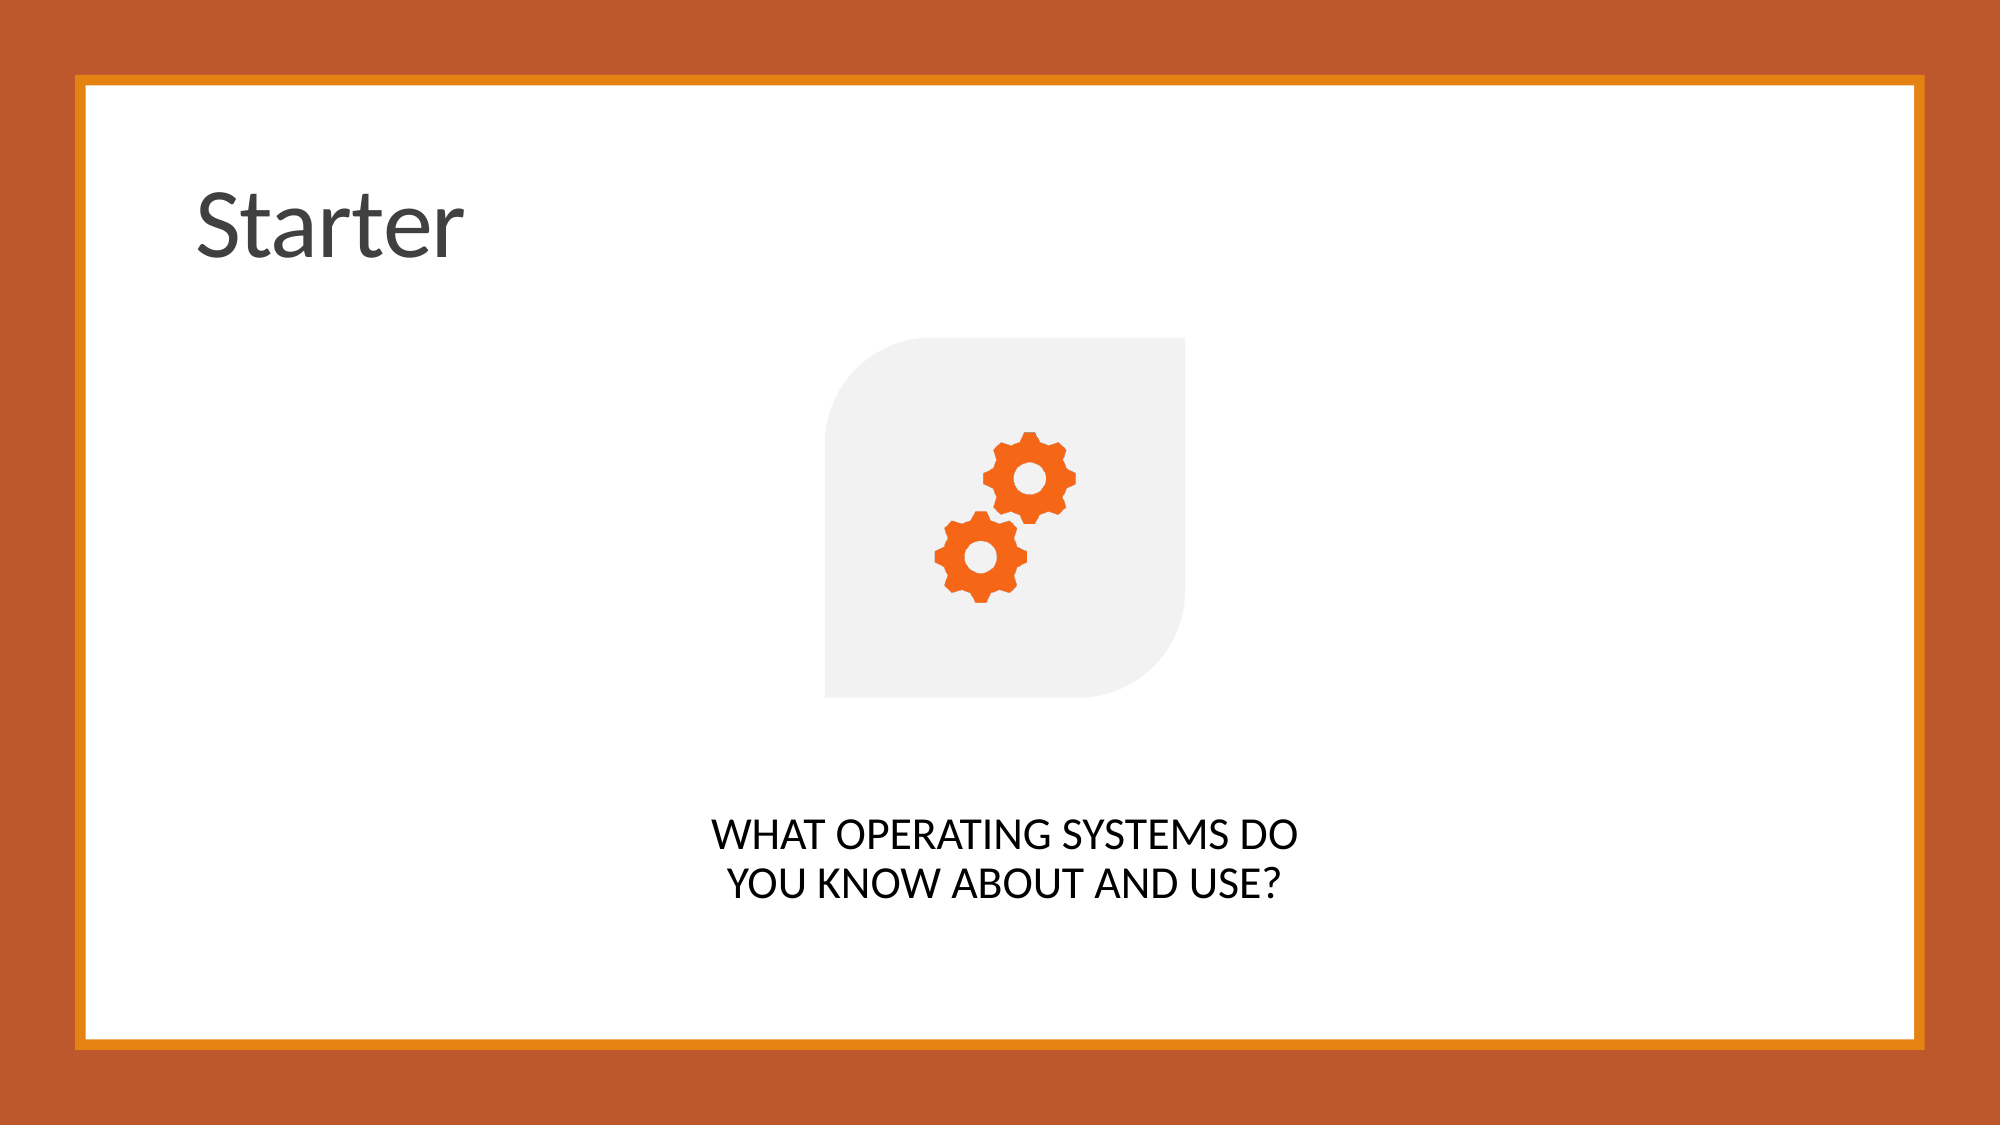

# Starter

What operating systems do you know about and use?